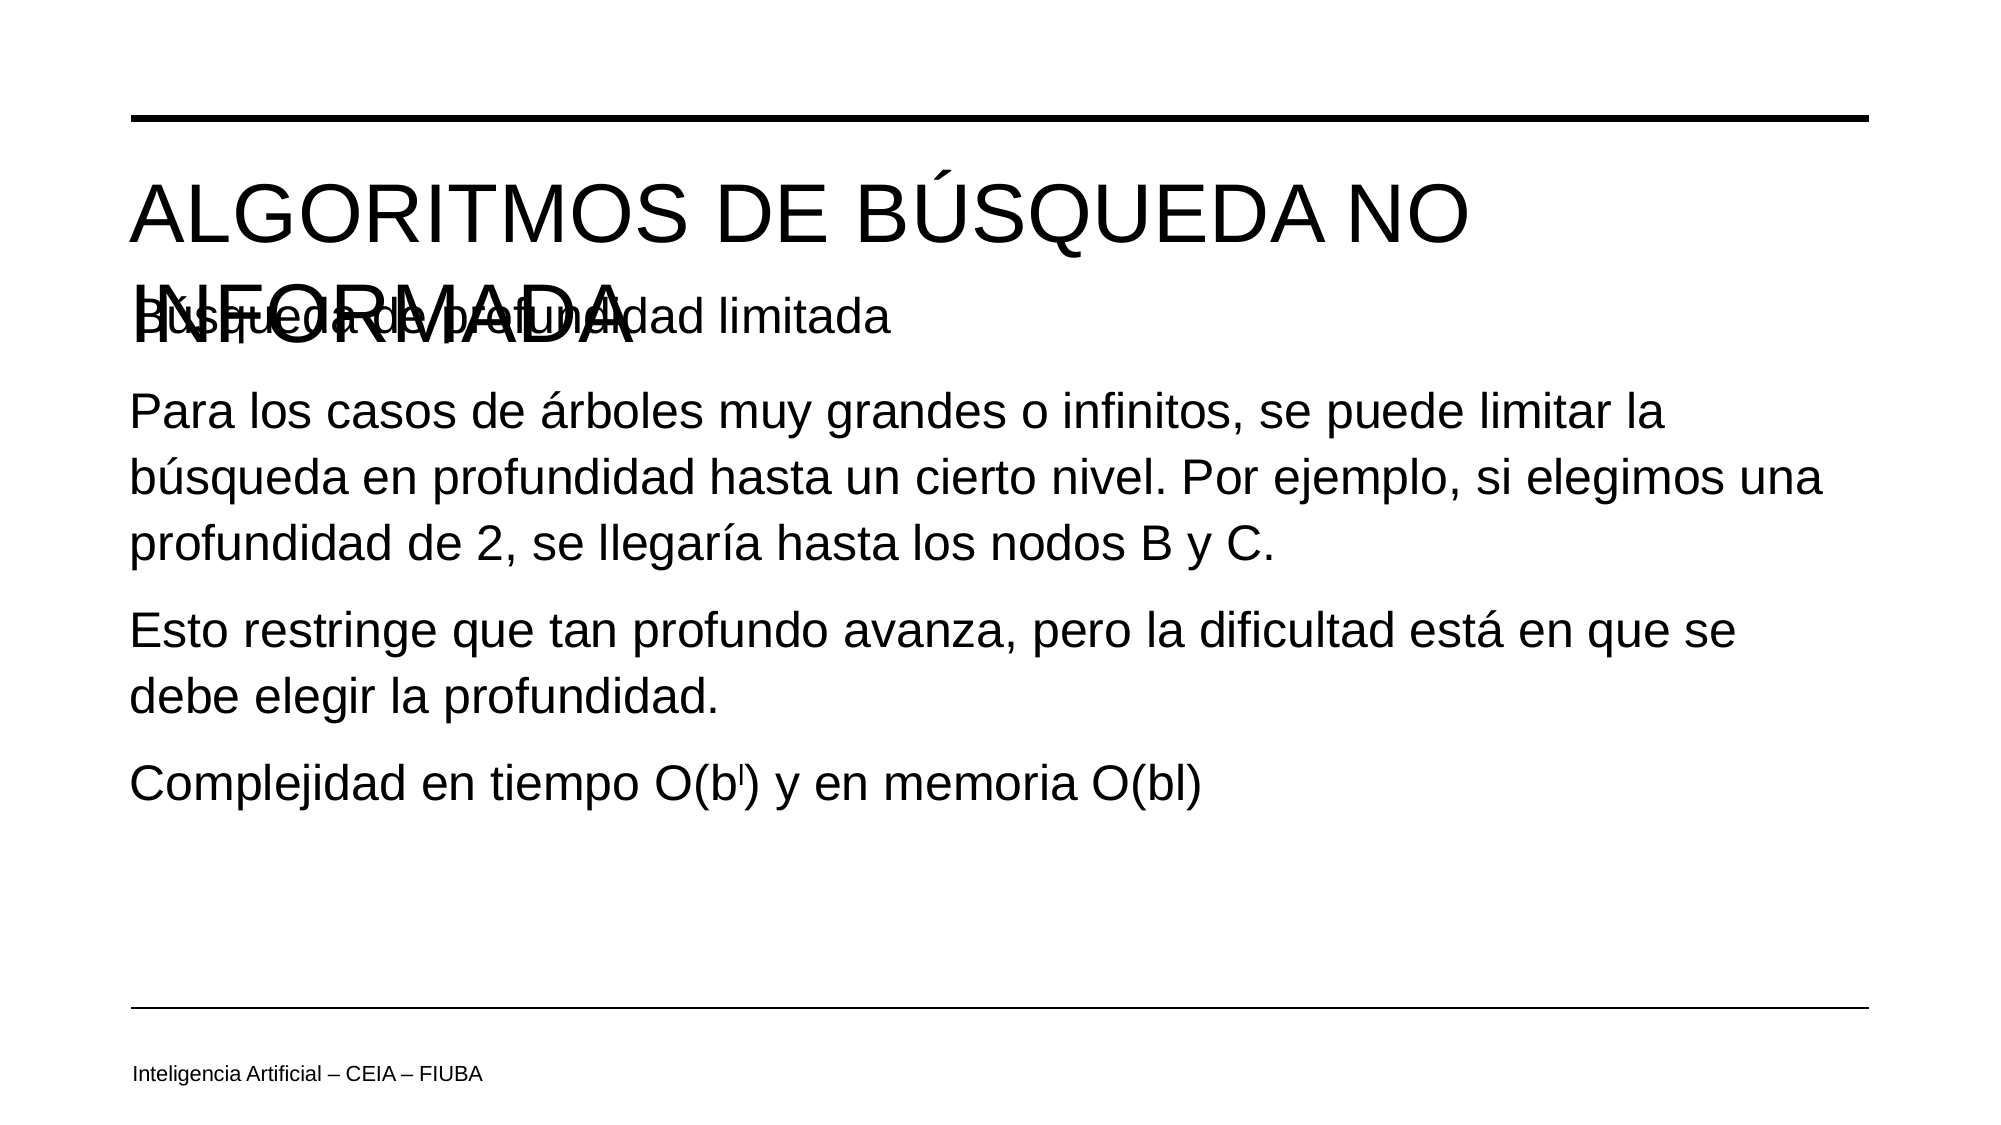

# Algoritmos de Búsqueda no informada
Búsqueda de profundidad limitada
Para los casos de árboles muy grandes o infinitos, se puede limitar la búsqueda en profundidad hasta un cierto nivel. Por ejemplo, si elegimos una profundidad de 2, se llegaría hasta los nodos B y C.
Esto restringe que tan profundo avanza, pero la dificultad está en que se debe elegir la profundidad.
Complejidad en tiempo O(bl) y en memoria O(bl)

Inteligencia Artificial – CEIA – FIUBA